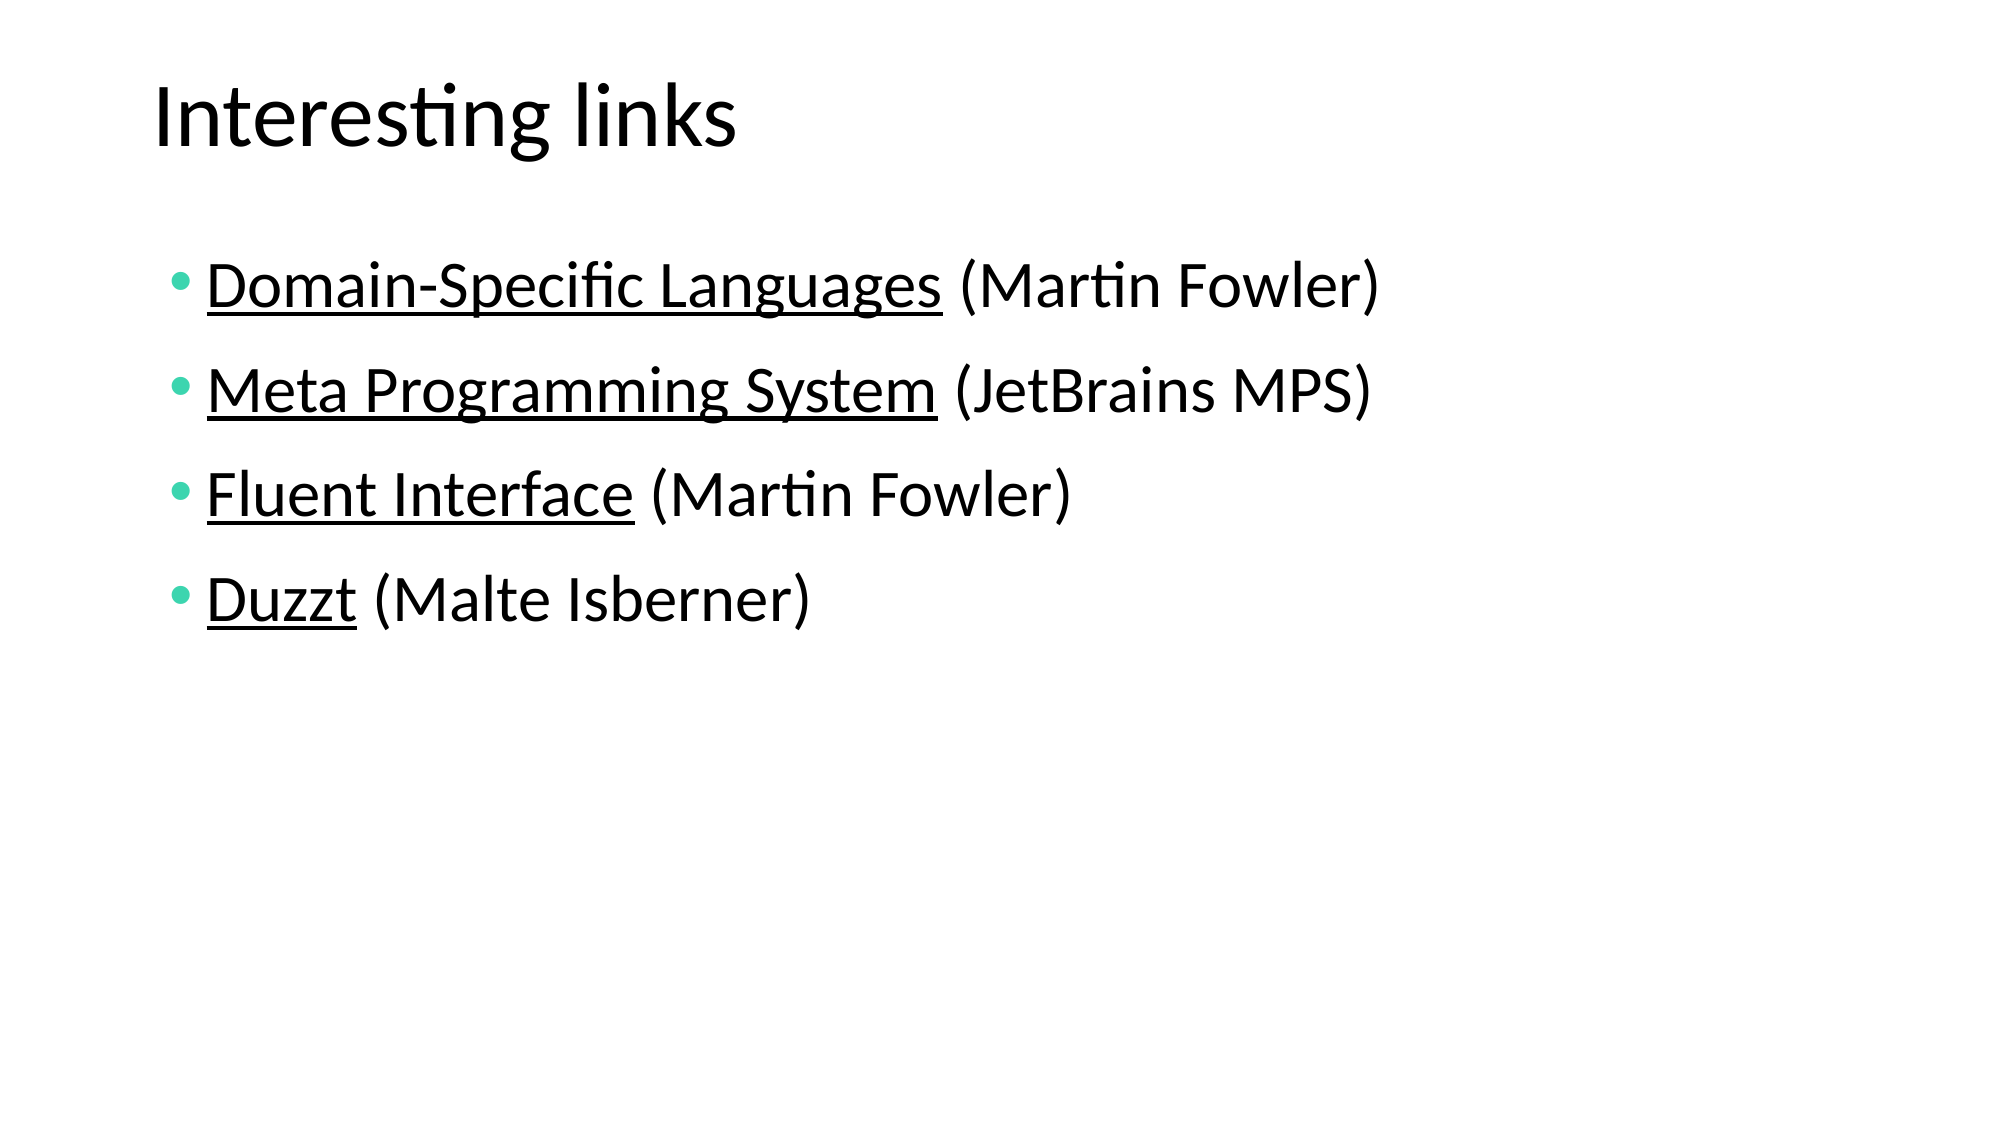

Interesting links
Domain-Specific Languages (Martin Fowler)
Meta Programming System (JetBrains MPS)
Fluent Interface (Martin Fowler)
Duzzt (Malte Isberner)